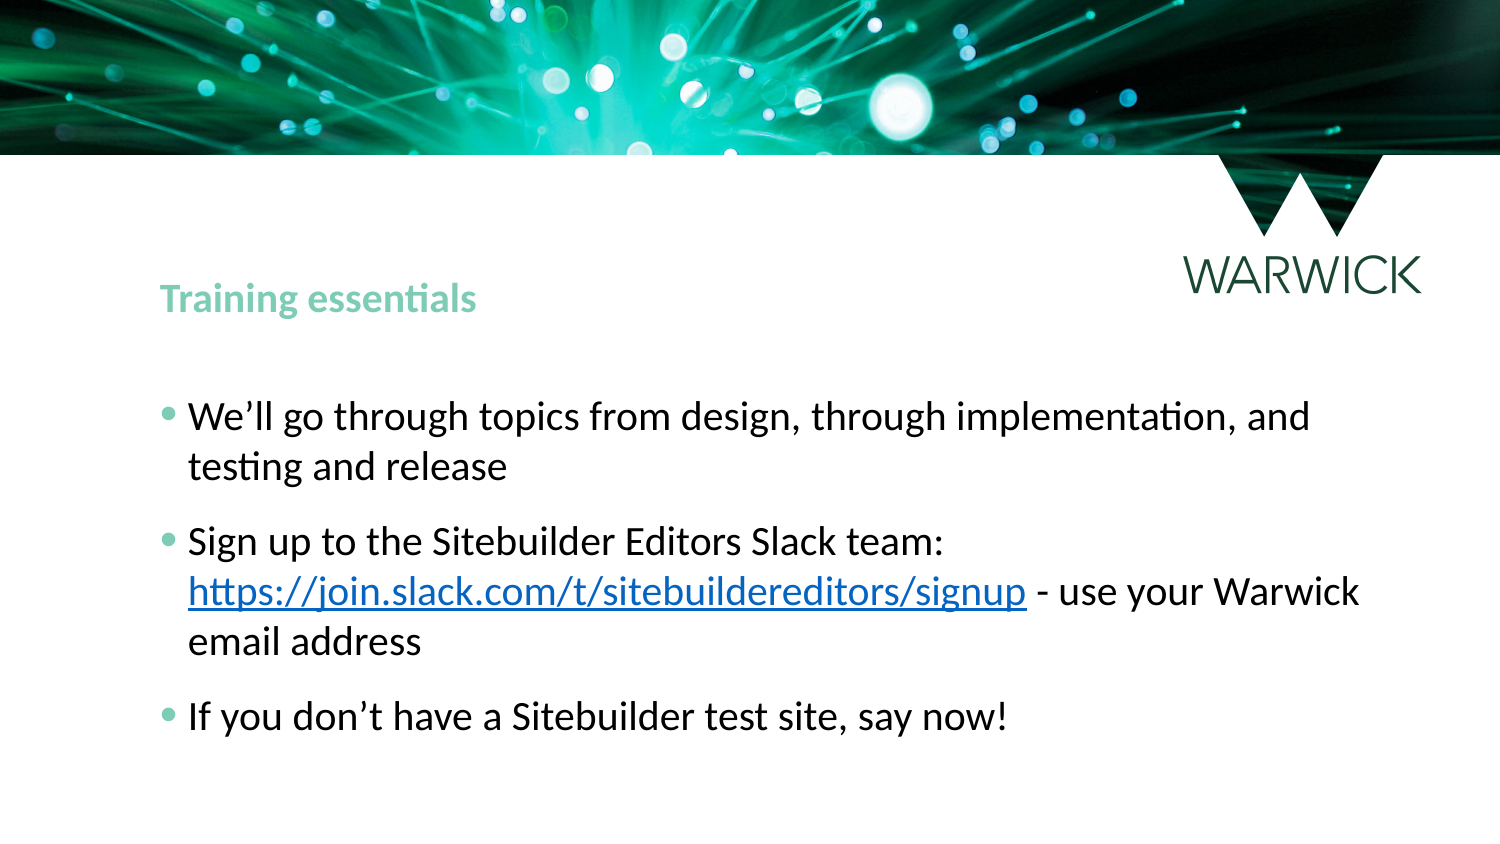

Training essentials
We’ll go through topics from design, through implementation, and testing and release
Sign up to the Sitebuilder Editors Slack team: https://join.slack.com/t/sitebuildereditors/signup - use your Warwick email address
If you don’t have a Sitebuilder test site, say now!